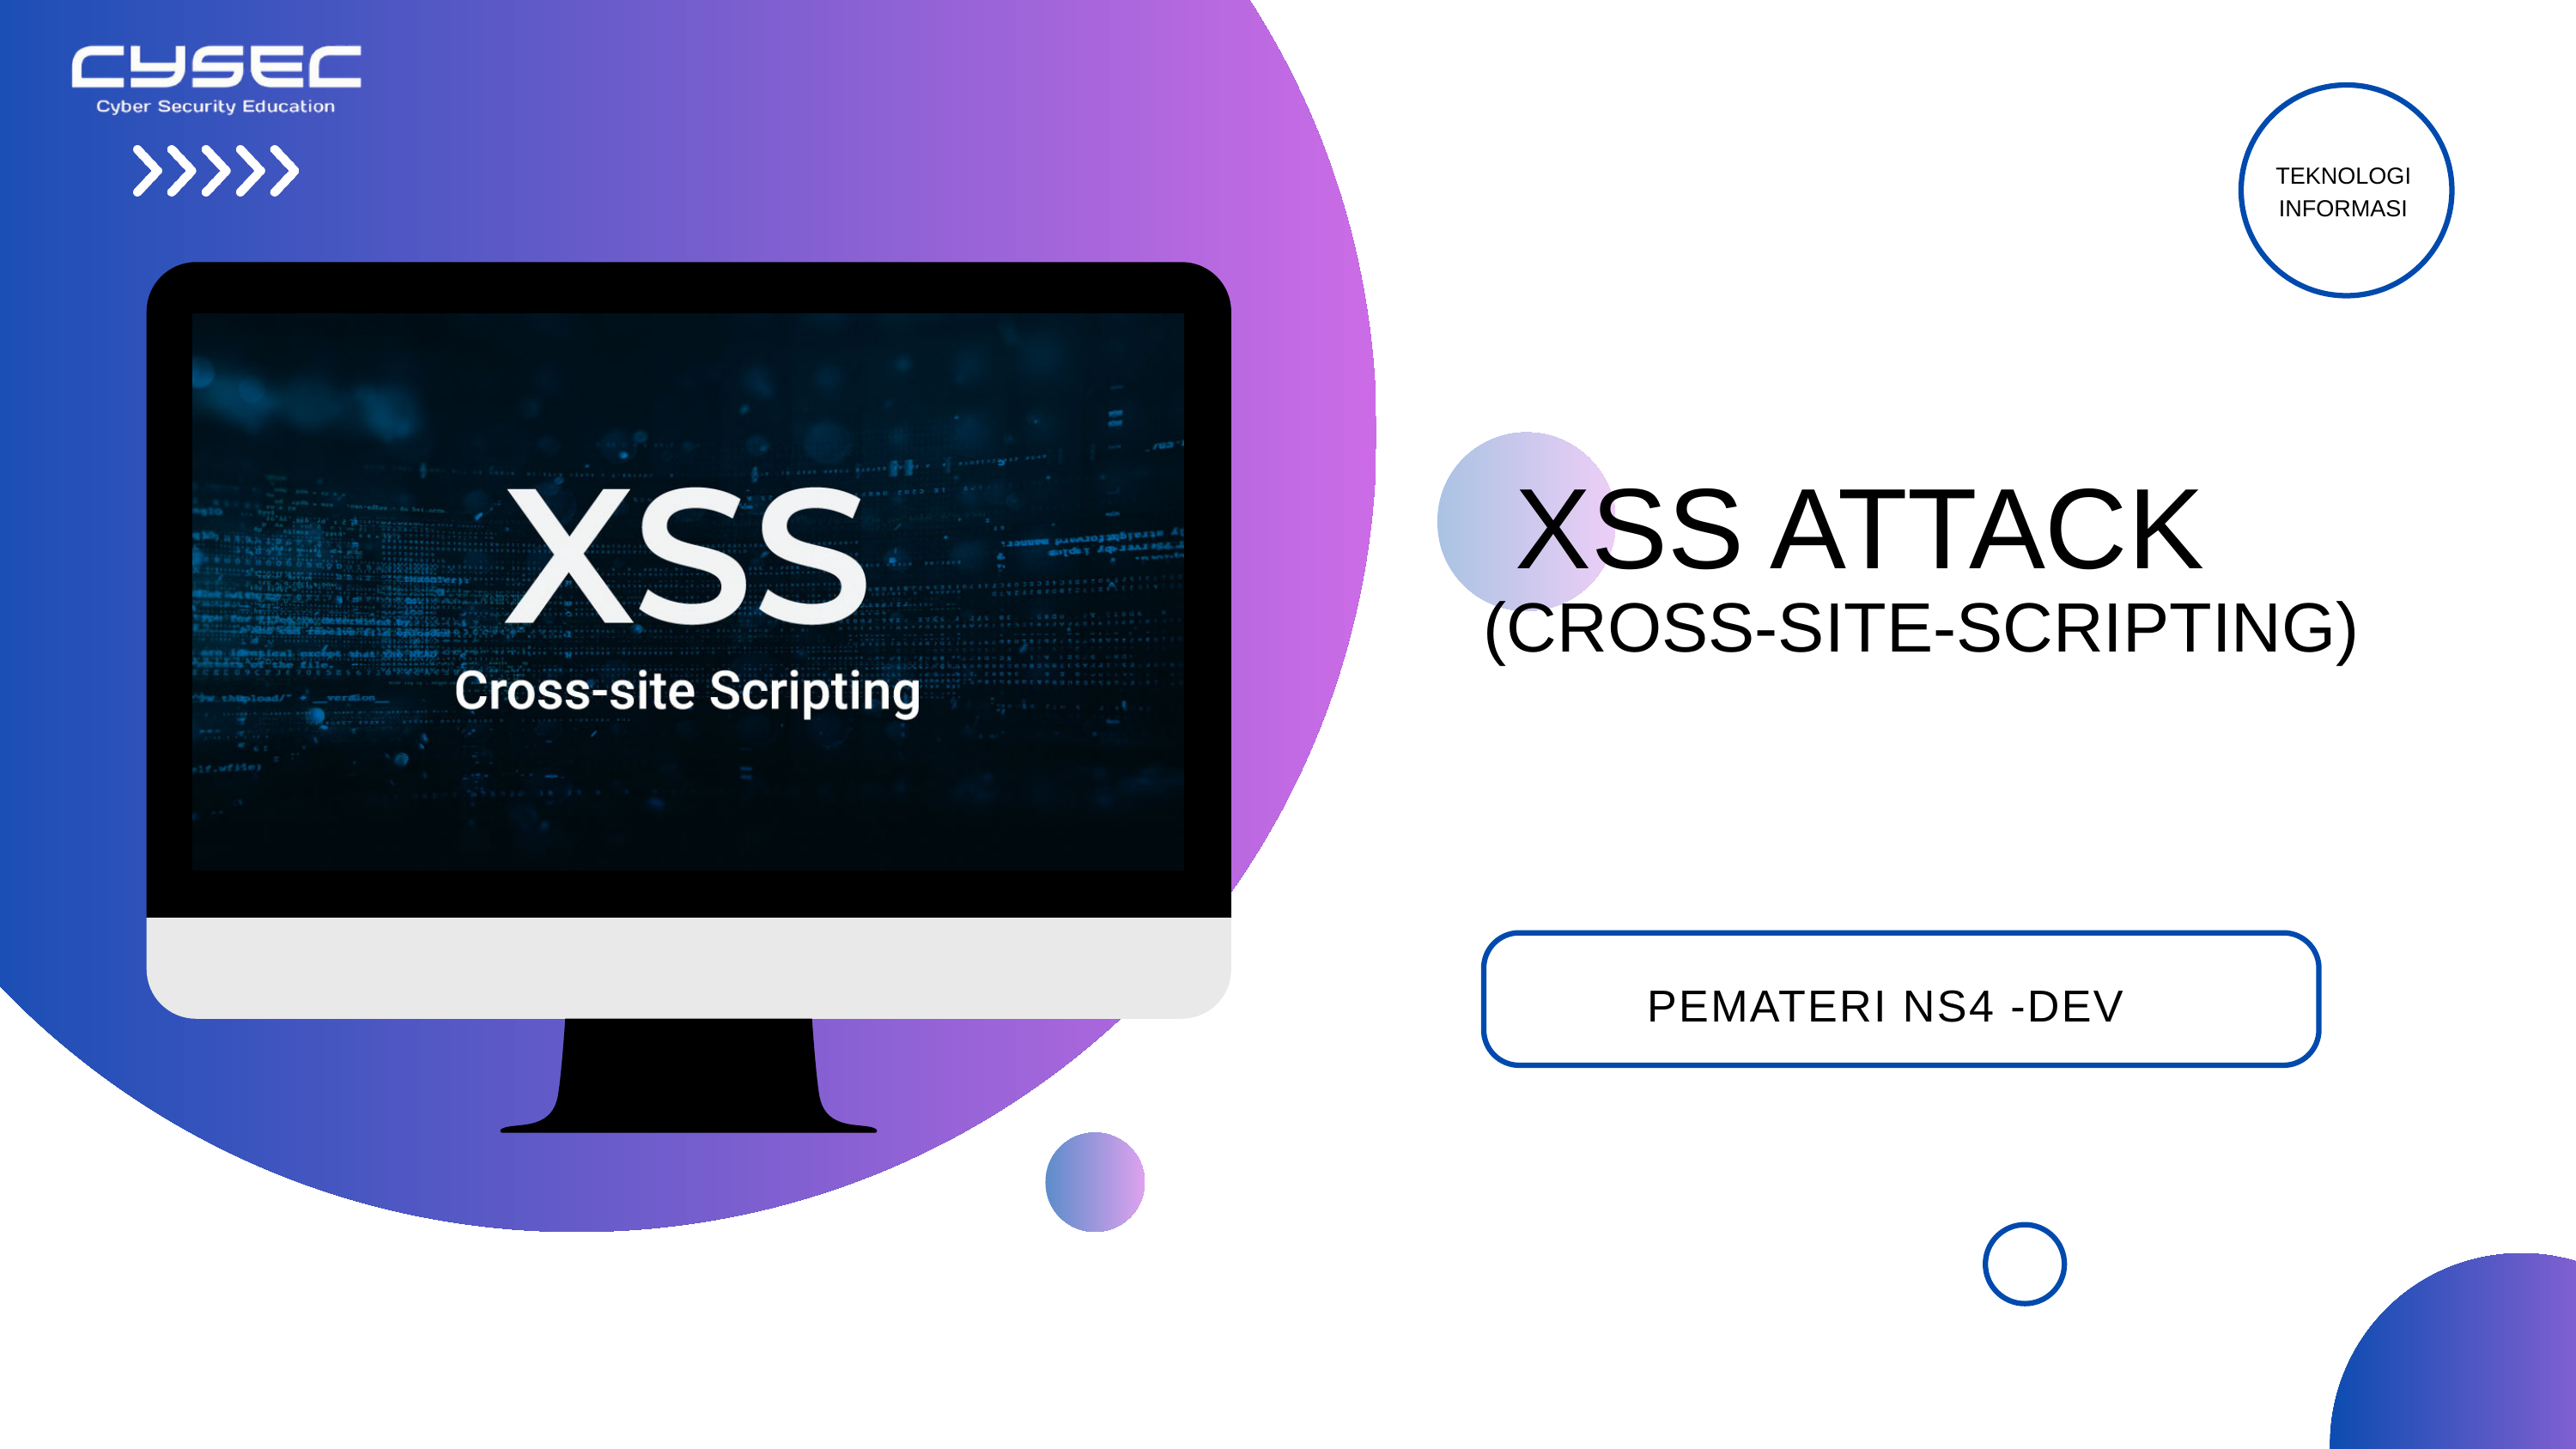

TEKNOLOGI INFORMASI

 XSS ATTACK
(CROSS-SITE-SCRIPTING)

PEMATERI NS4 -DEV